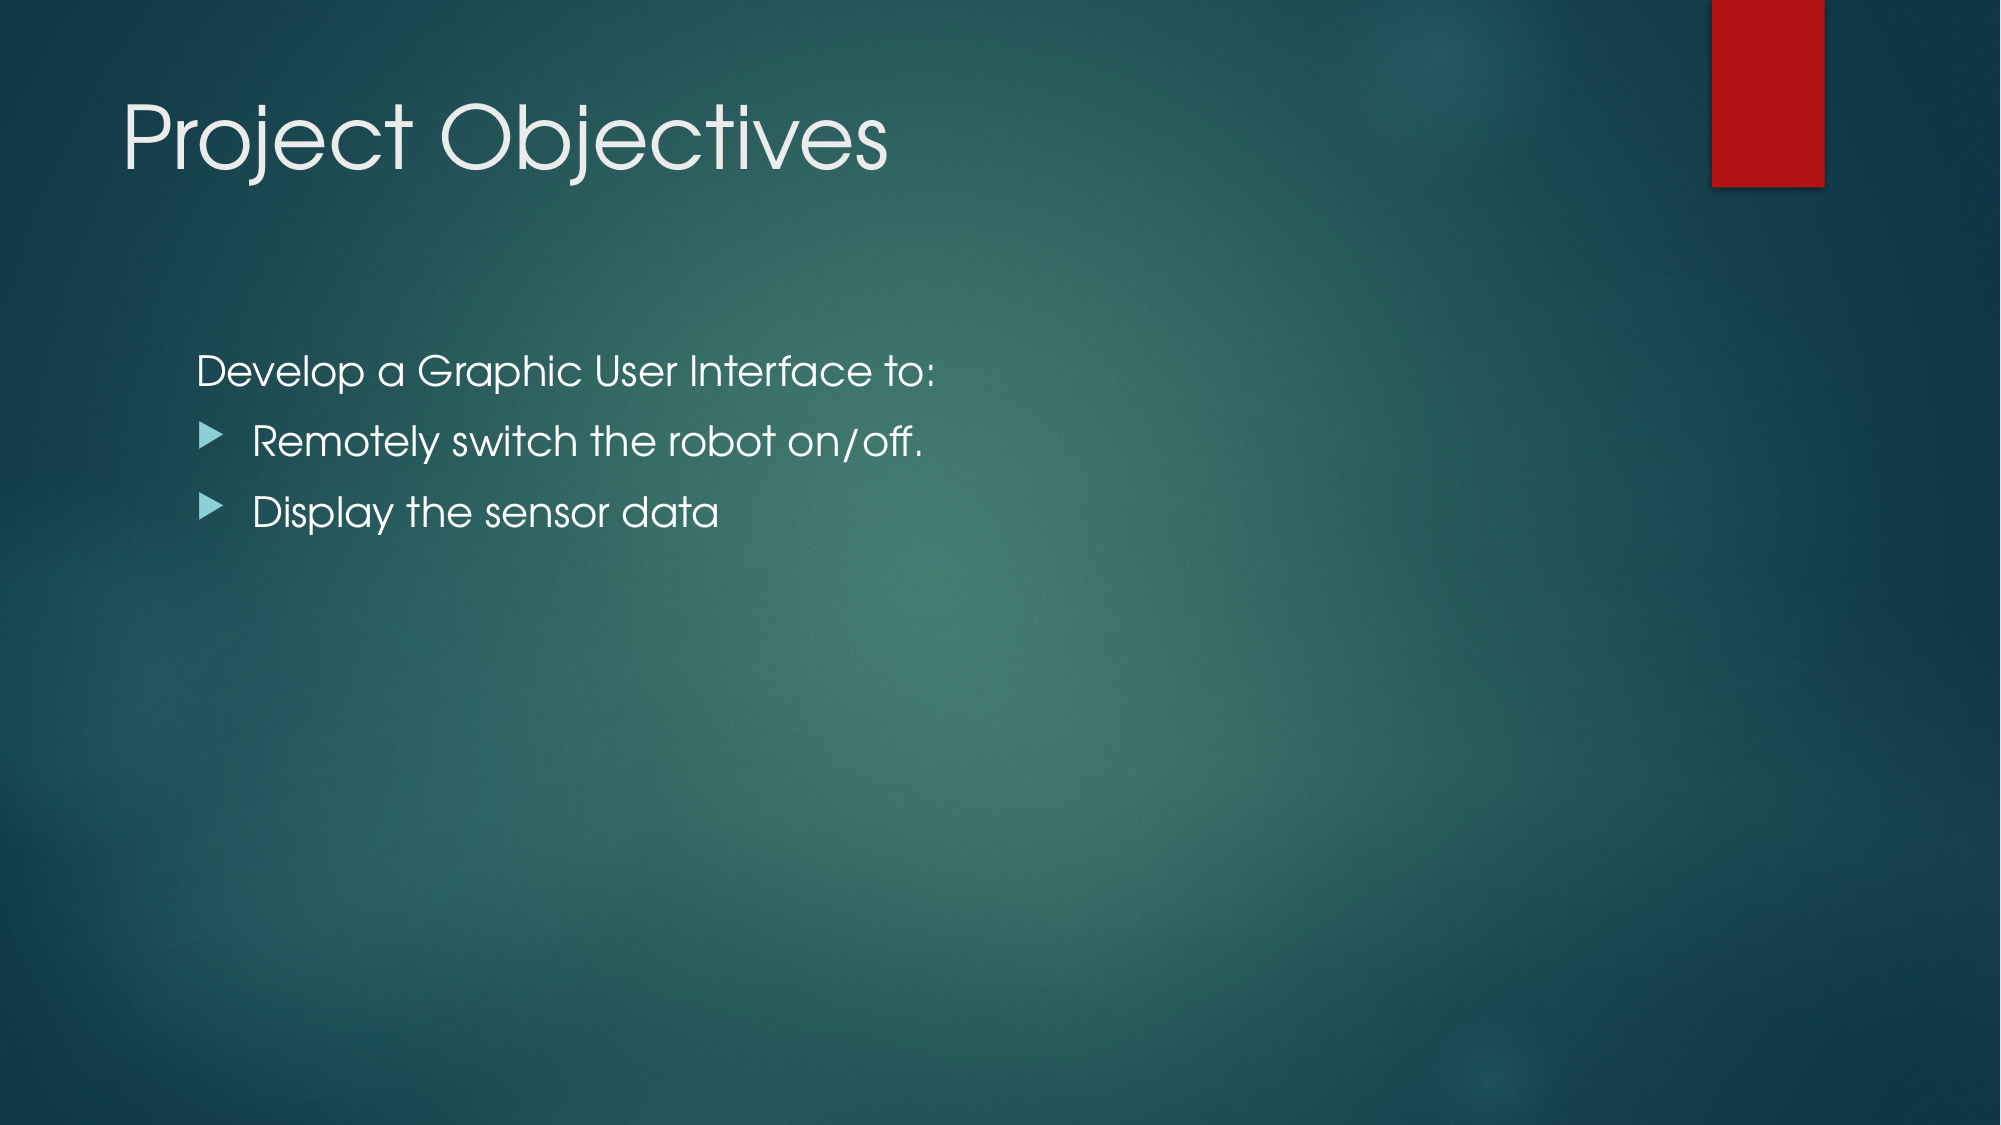

# Project Objectives
Develop a Graphic User Interface to:
Remotely switch the robot on/off.
Display the sensor data